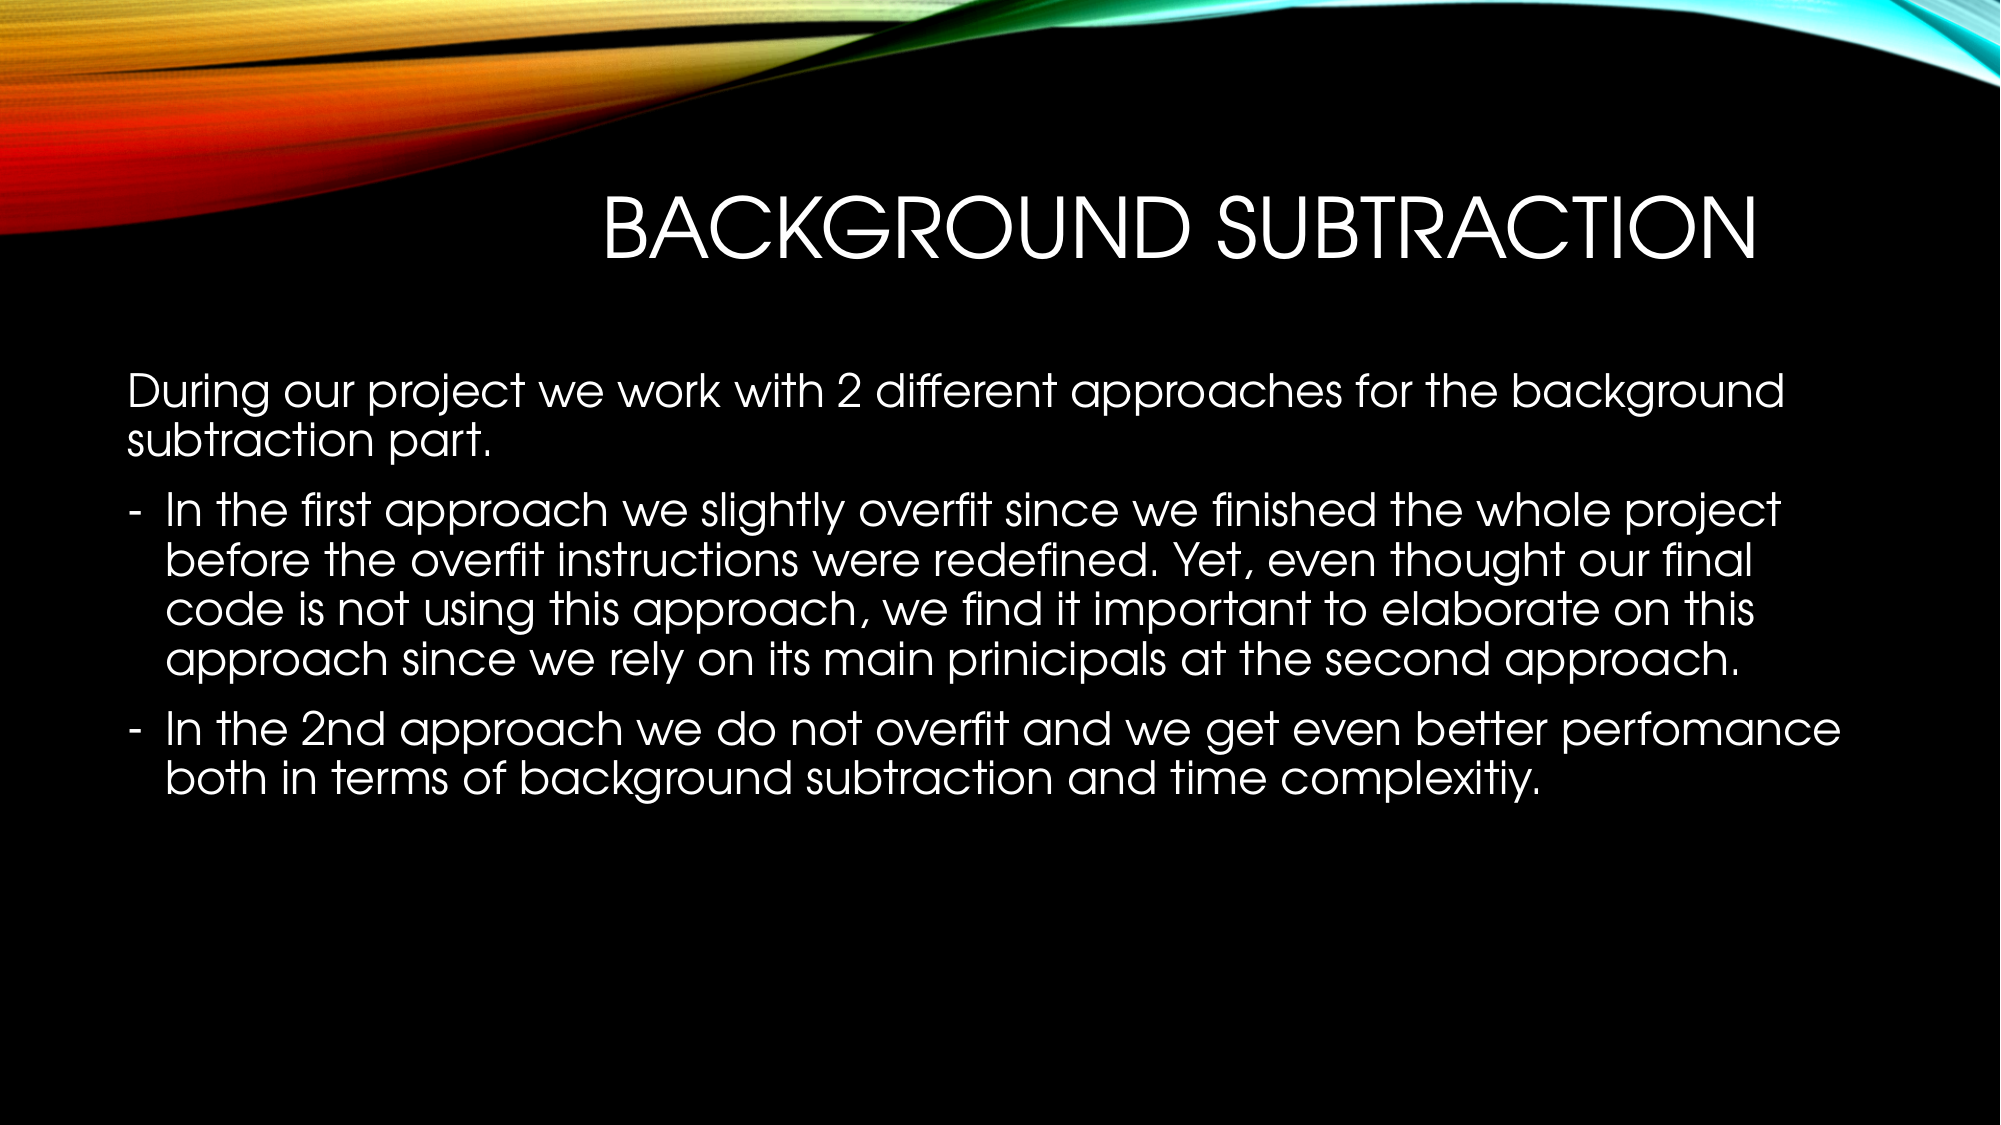

# Background subtraction
During our project we work with 2 different approaches for the background subtraction part.
In the first approach we slightly overfit since we finished the whole project before the overfit instructions were redefined. Yet, even thought our final code is not using this approach, we find it important to elaborate on this approach since we rely on its main prinicipals at the second approach.
In the 2nd approach we do not overfit and we get even better perfomance both in terms of background subtraction and time complexitiy.